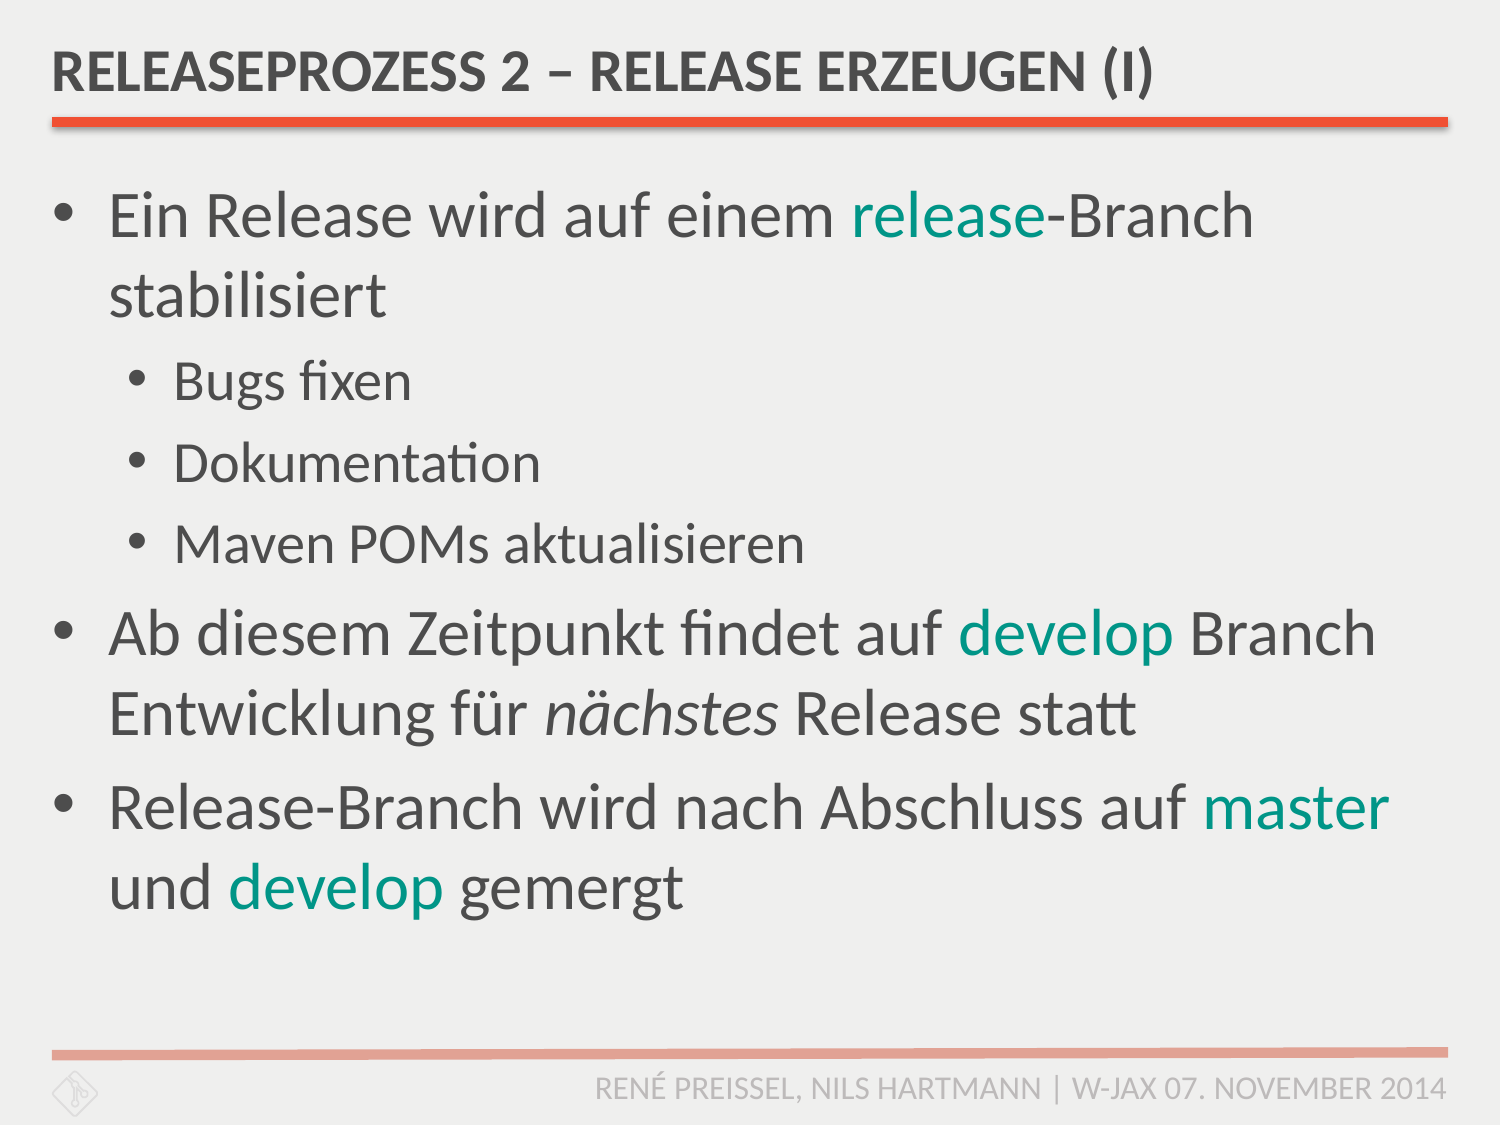

# RELEASEPROZESS 2 – RELEASE ERZEUGEN (I)
Ein Release wird auf einem release-Branch stabilisiert
Bugs fixen
Dokumentation
Maven POMs aktualisieren
Ab diesem Zeitpunkt findet auf develop Branch Entwicklung für nächstes Release statt
Release-Branch wird nach Abschluss auf master und develop gemergt